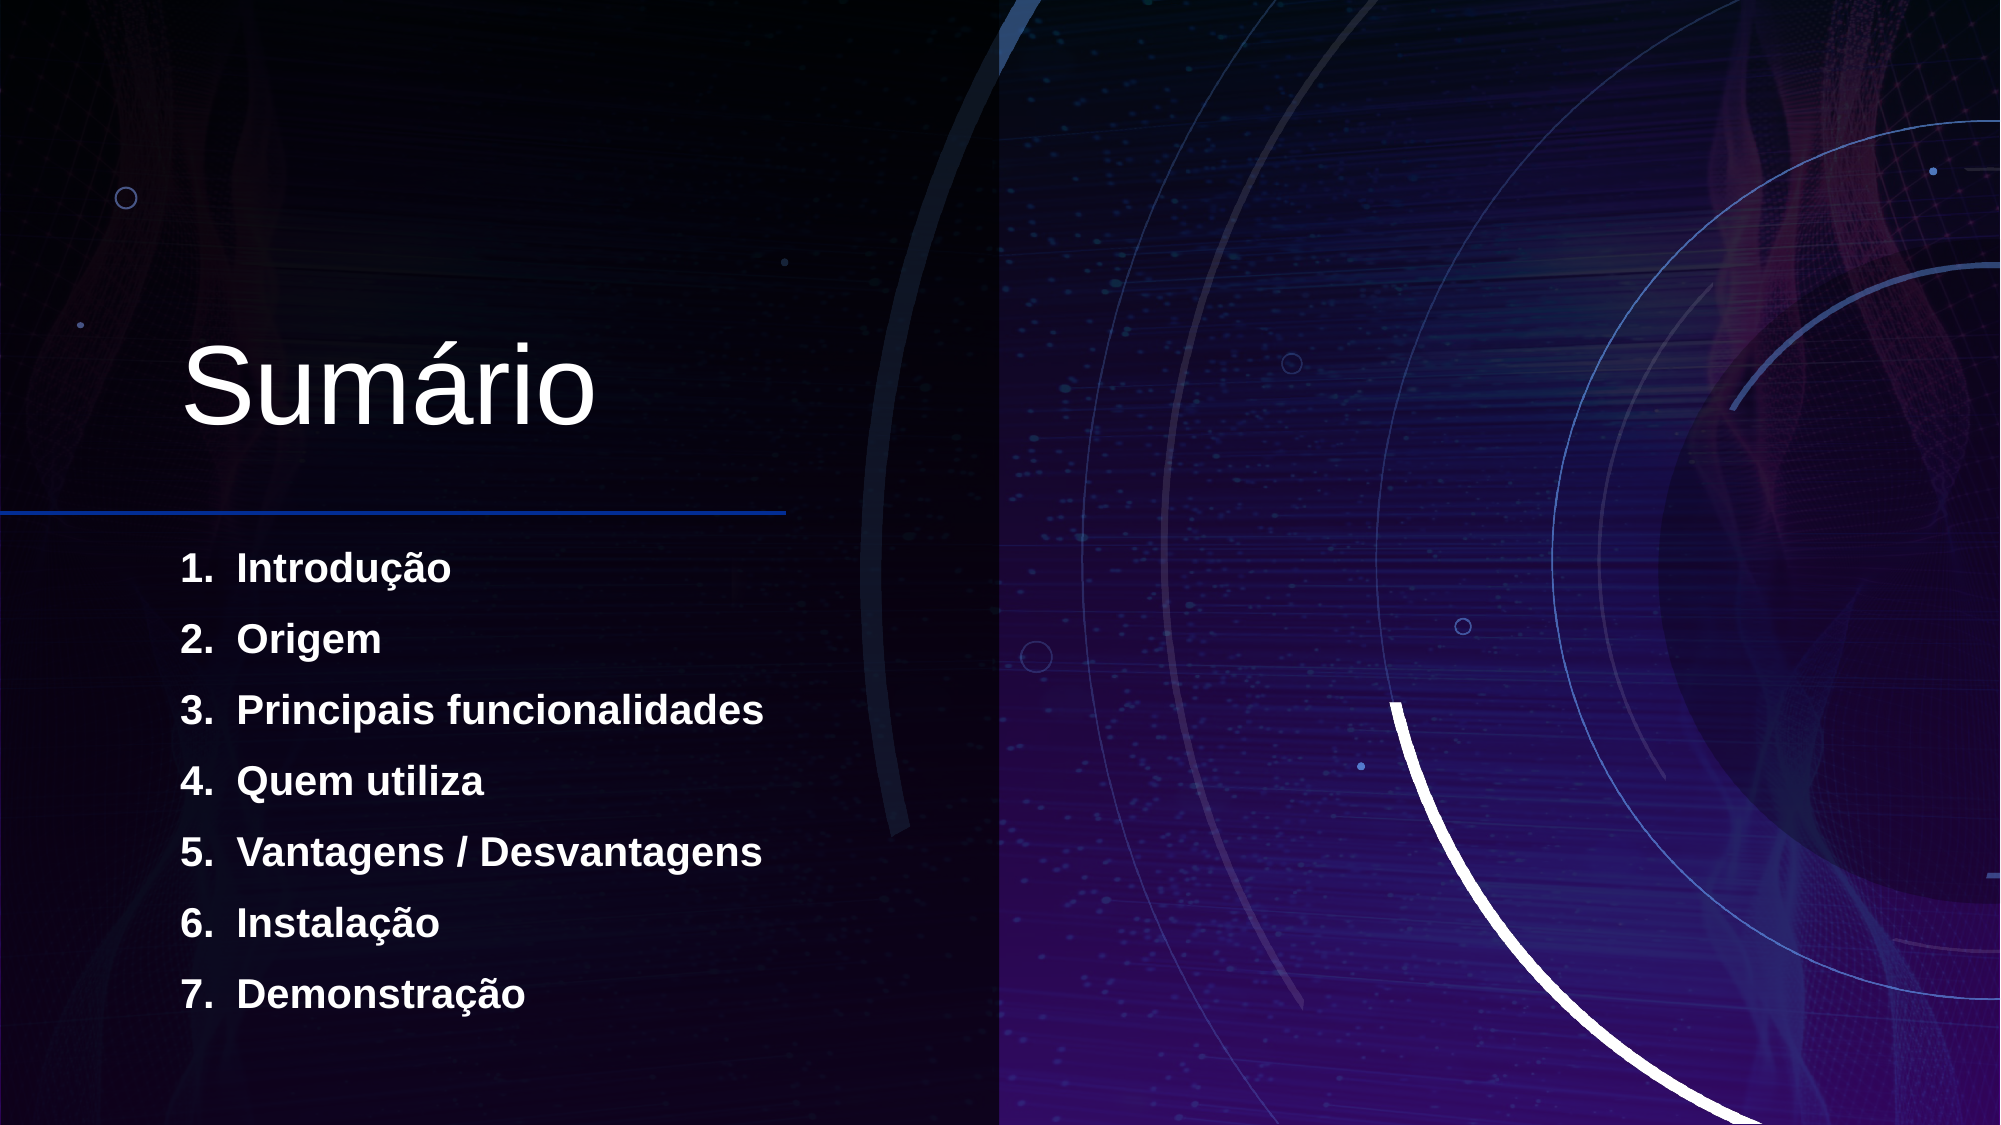

# Sumário
Introdução
Origem
Principais funcionalidades
Quem utiliza
Vantagens / Desvantagens
Instalação
Demonstração